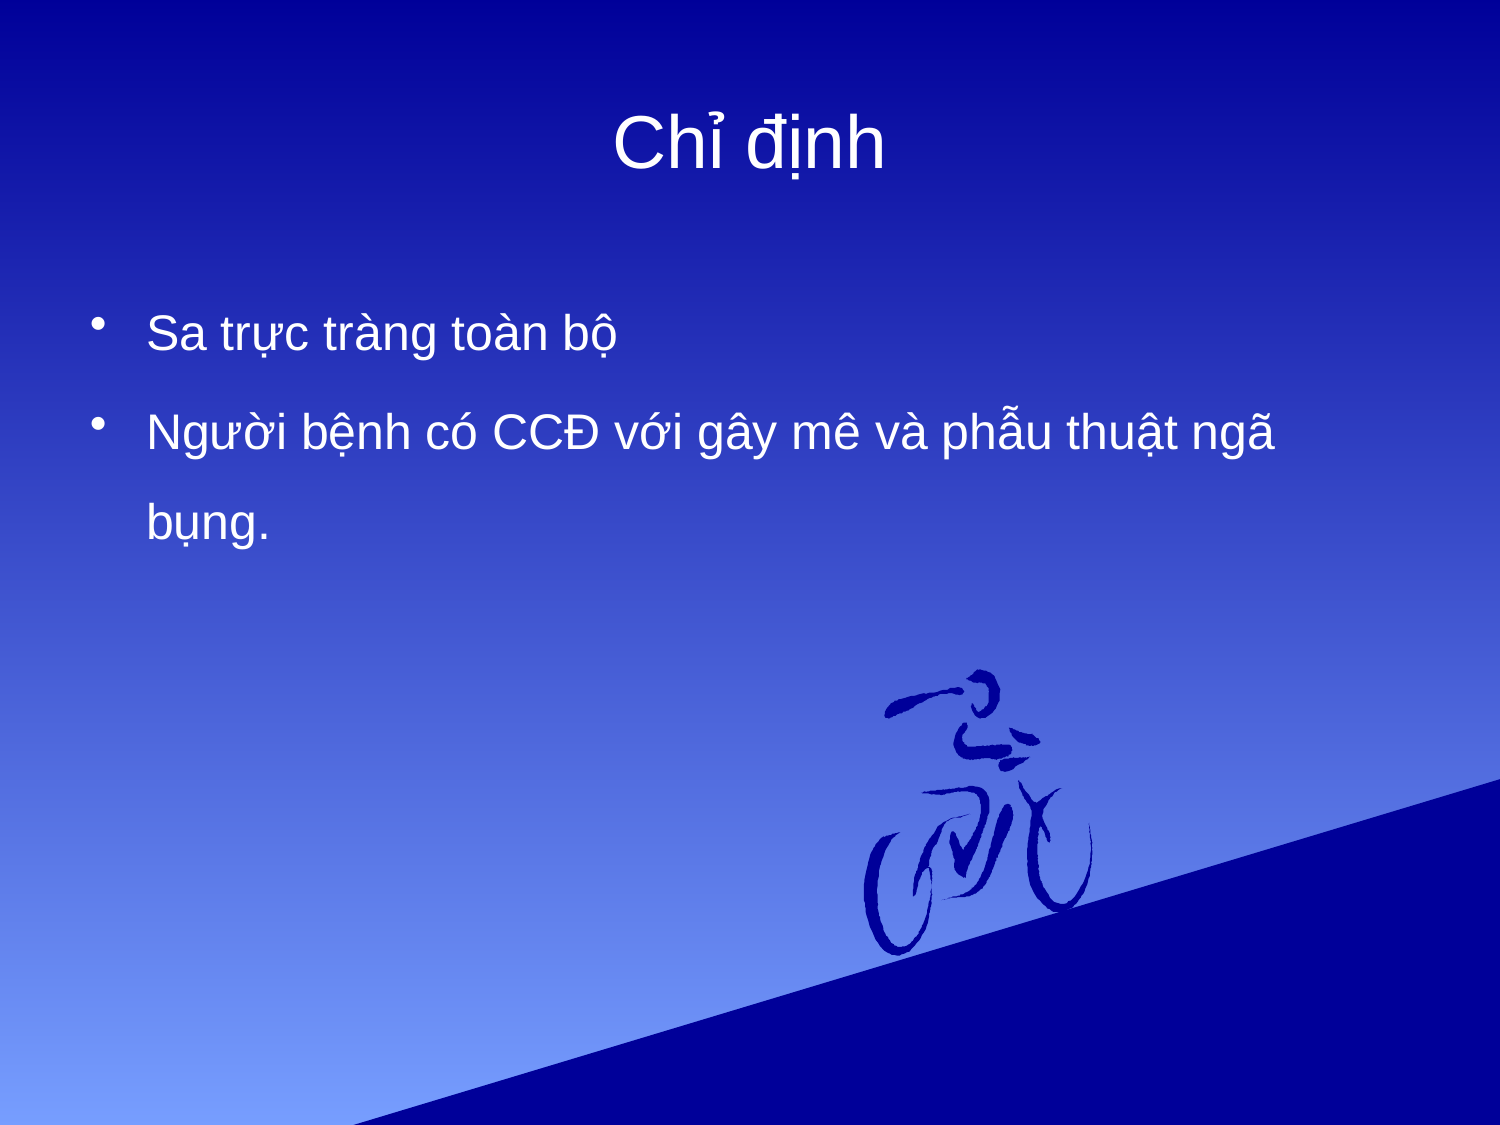

# Chỉ định
Sa trực tràng toàn bộ
Người bệnh có CCĐ với gây mê và phẫu thuật ngã bụng.